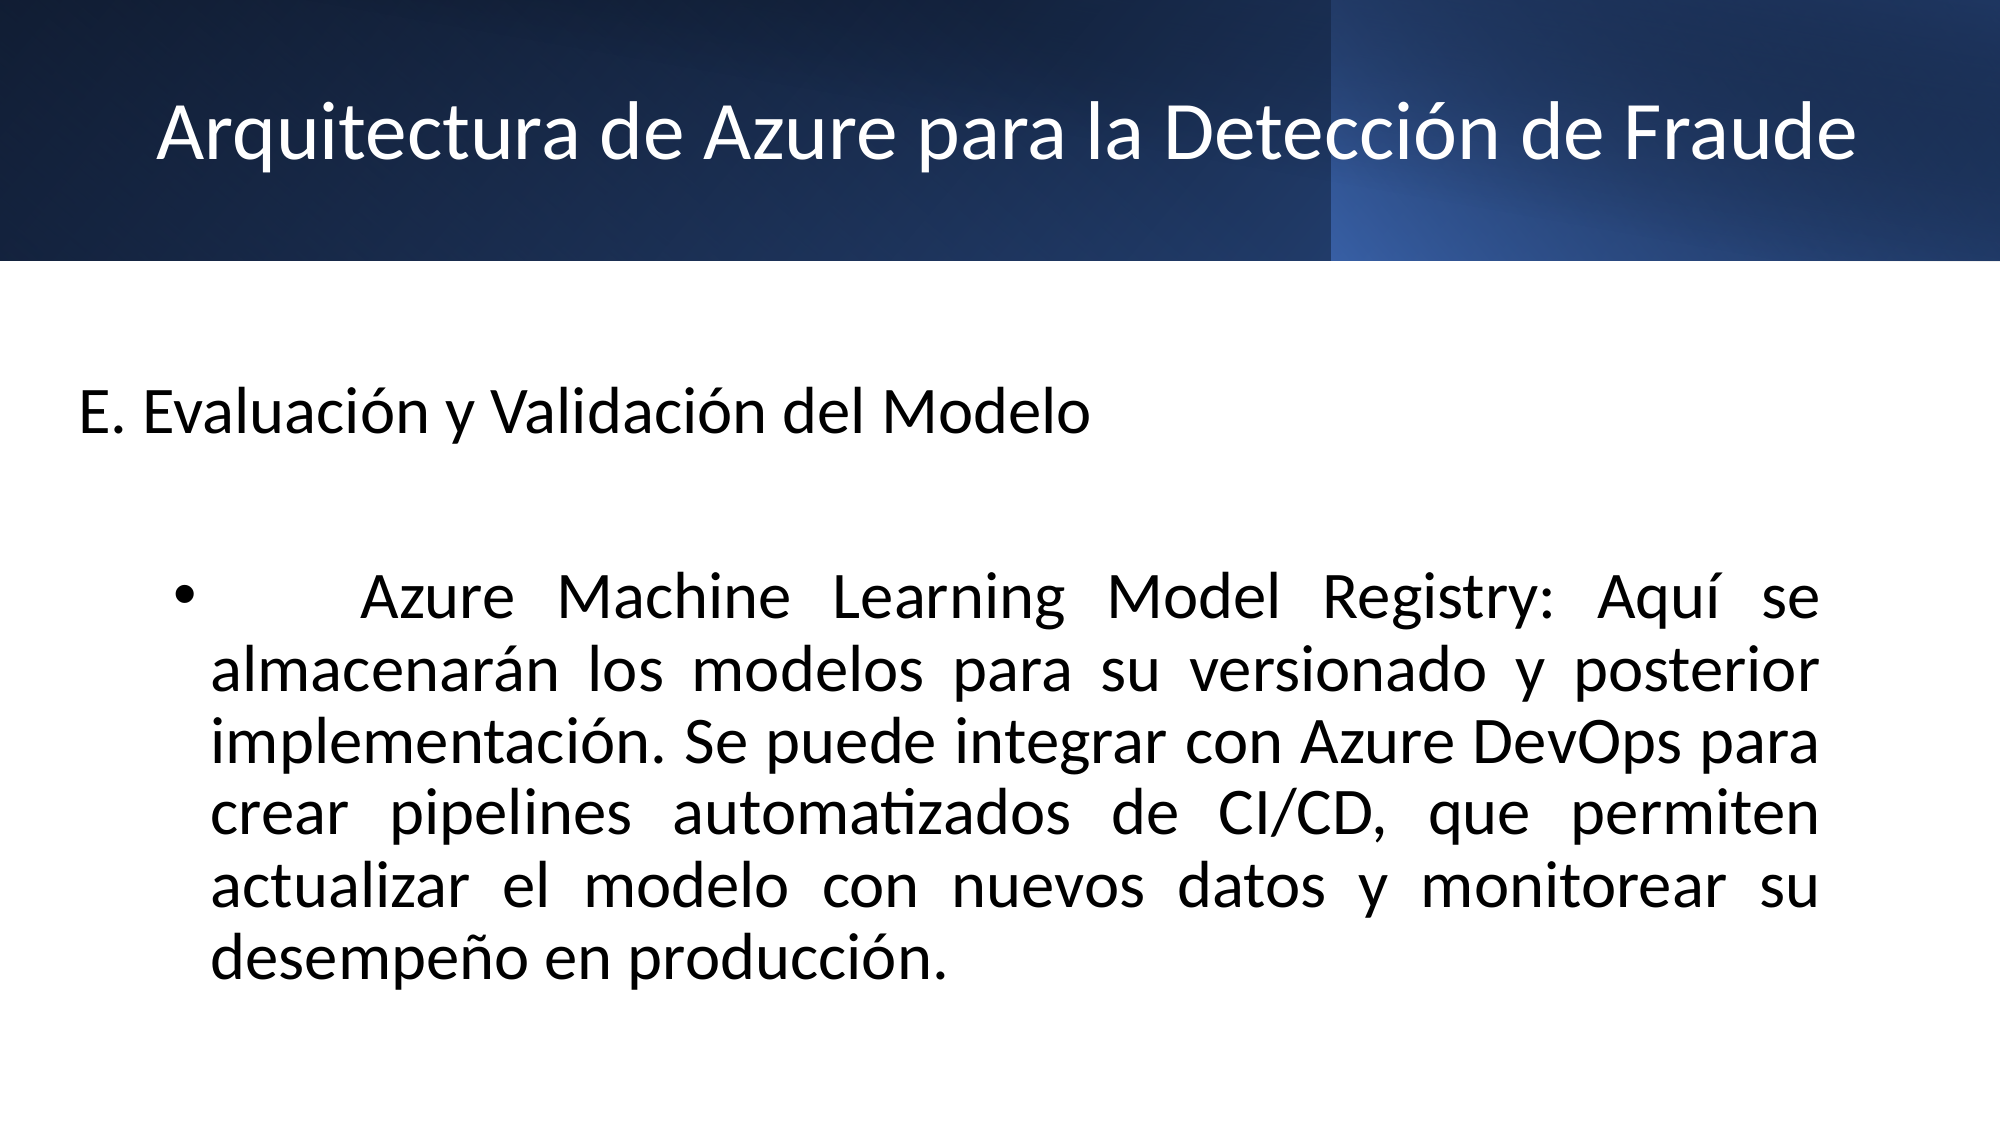

# Arquitectura de Azure para la Detección de Fraude
E. Evaluación y Validación del Modelo

	Azure Machine Learning Model Registry: Aquí se almacenarán los modelos para su versionado y posterior implementación. Se puede integrar con Azure DevOps para crear pipelines automatizados de CI/CD, que permiten actualizar el modelo con nuevos datos y monitorear su desempeño en producción.